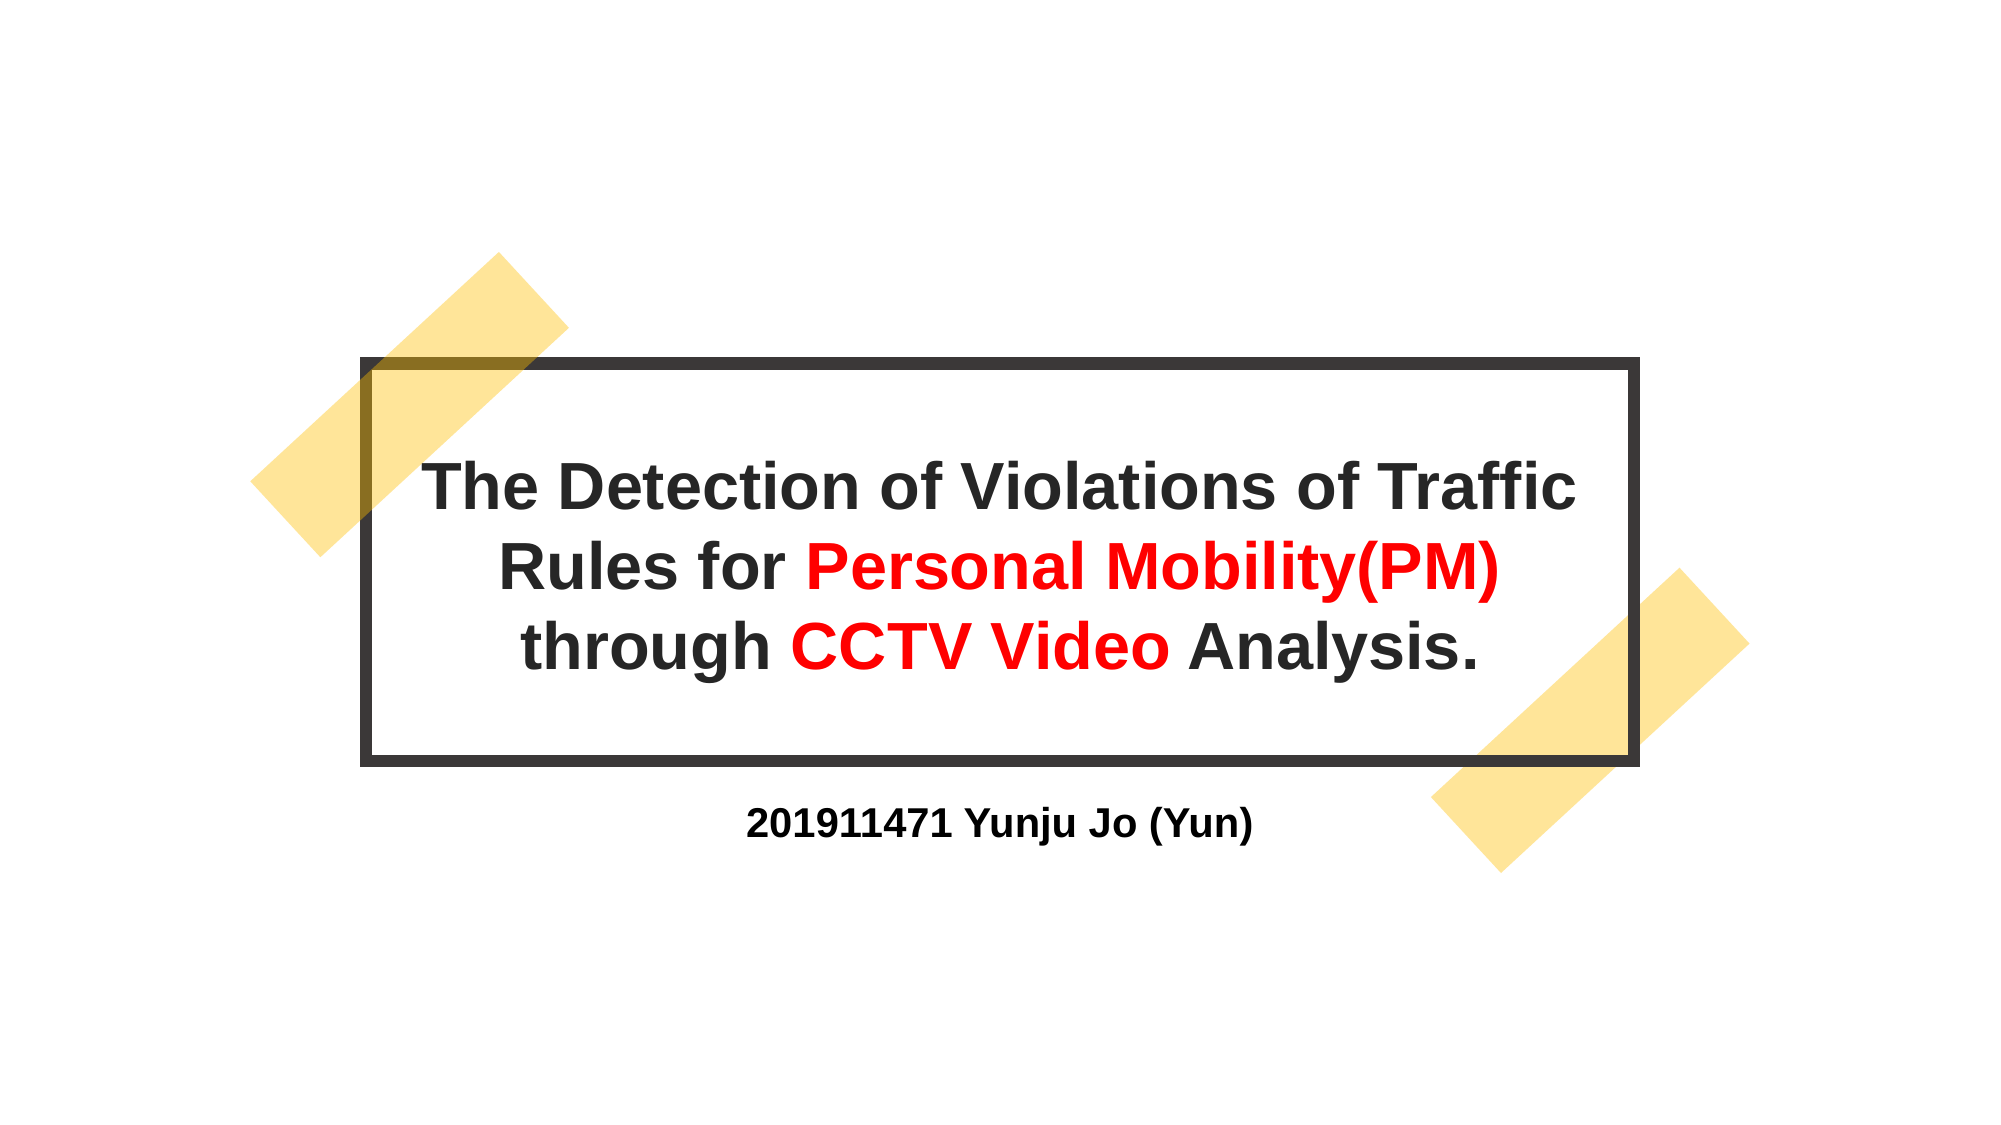

The Detection of Violations of Traffic Rules for Personal Mobility(PM) through CCTV Video Analysis.

201911471 Yunju Jo (Yun)